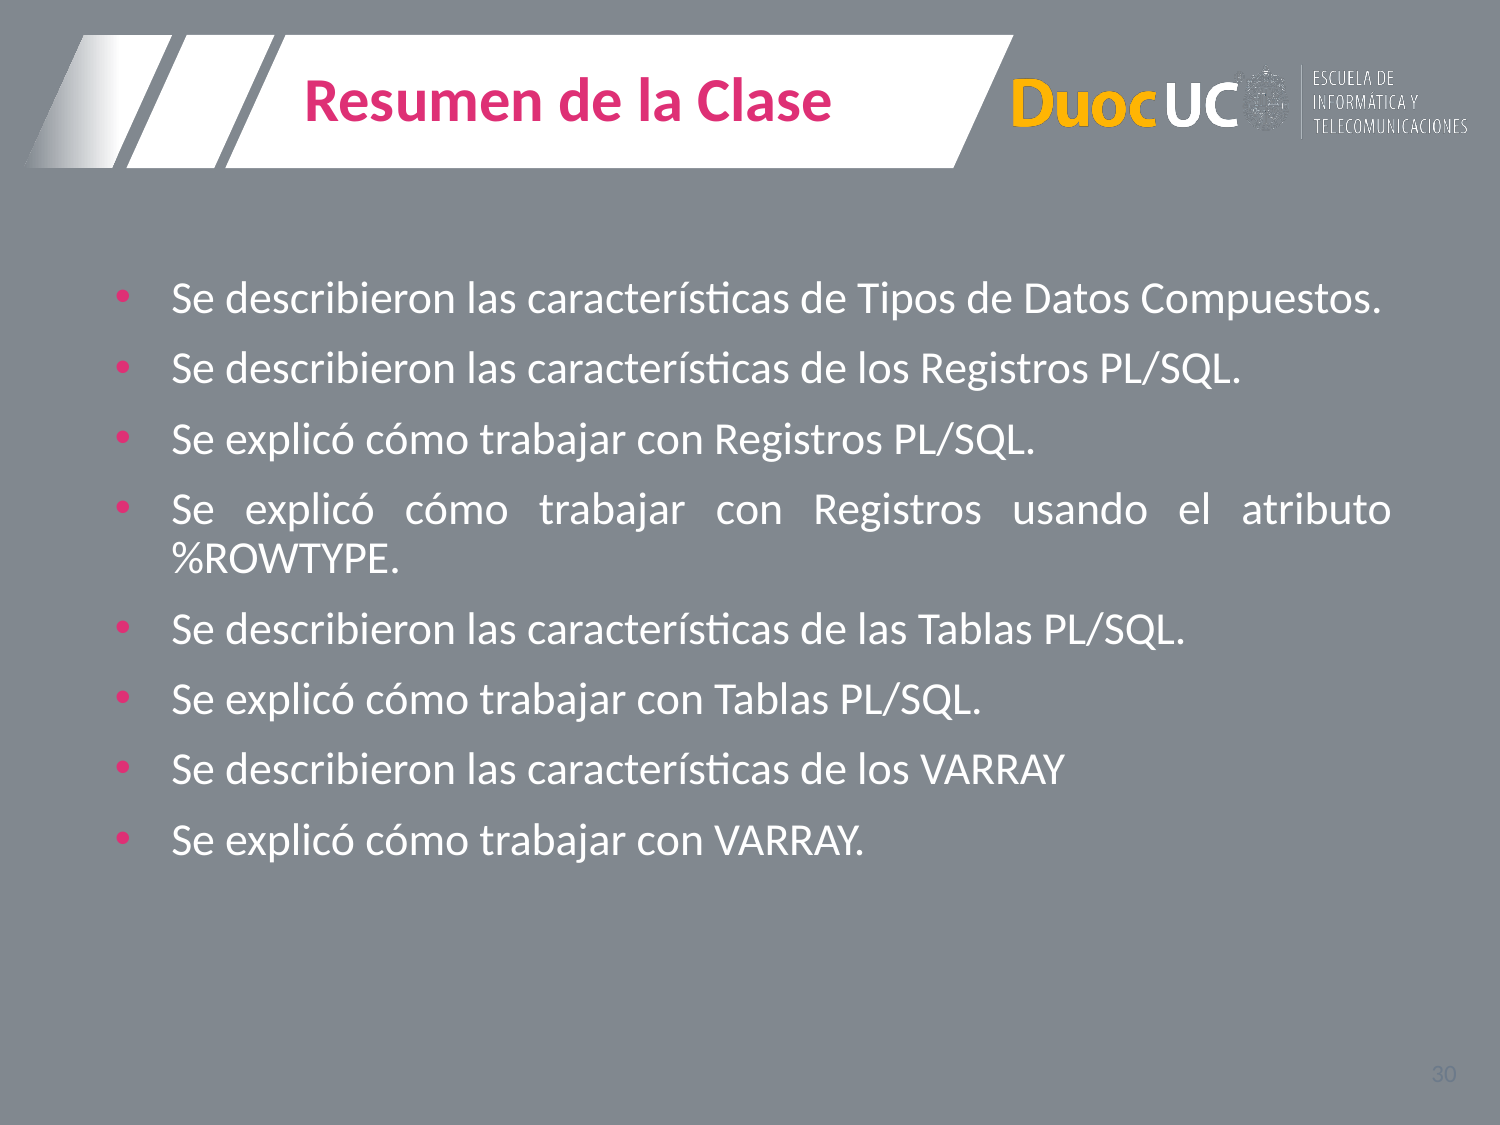

# Resumen de la Clase
Se describieron las características de Tipos de Datos Compuestos.
Se describieron las características de los Registros PL/SQL.
Se explicó cómo trabajar con Registros PL/SQL.
Se explicó cómo trabajar con Registros usando el atributo %ROWTYPE.
Se describieron las características de las Tablas PL/SQL.
Se explicó cómo trabajar con Tablas PL/SQL.
Se describieron las características de los VARRAY
Se explicó cómo trabajar con VARRAY.
30